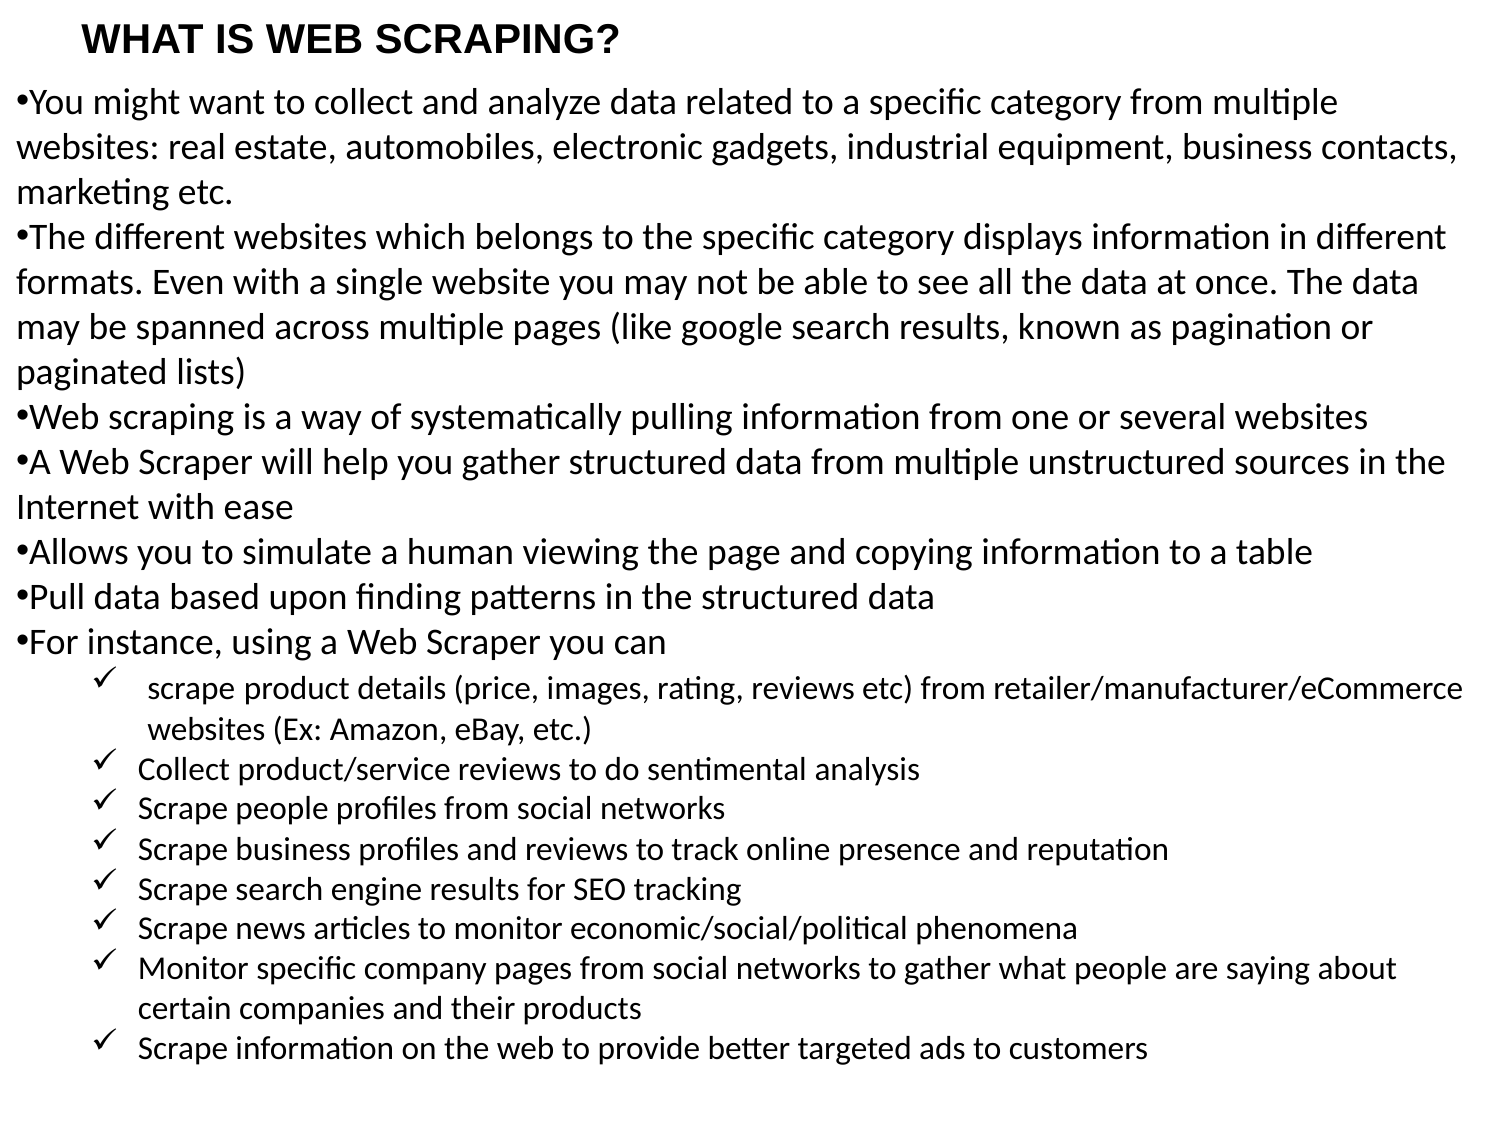

What is Web Scraping?
You might want to collect and analyze data related to a specific category from multiple websites: real estate, automobiles, electronic gadgets, industrial equipment, business contacts, marketing etc.
The different websites which belongs to the specific category displays information in different formats. Even with a single website you may not be able to see all the data at once. The data may be spanned across multiple pages (like google search results, known as pagination or paginated lists)
Web scraping is a way of systematically pulling information from one or several websites
A Web Scraper will help you gather structured data from multiple unstructured sources in the Internet with ease
Allows you to simulate a human viewing the page and copying information to a table
Pull data based upon finding patterns in the structured data
For instance, using a Web Scraper you can
scrape product details (price, images, rating, reviews etc) from retailer/manufacturer/eCommerce websites (Ex: Amazon, eBay, etc.)
Collect product/service reviews to do sentimental analysis
Scrape people profiles from social networks
Scrape business profiles and reviews to track online presence and reputation
Scrape search engine results for SEO tracking
Scrape news articles to monitor economic/social/political phenomena
Monitor specific company pages from social networks to gather what people are saying about certain companies and their products
Scrape information on the web to provide better targeted ads to customers